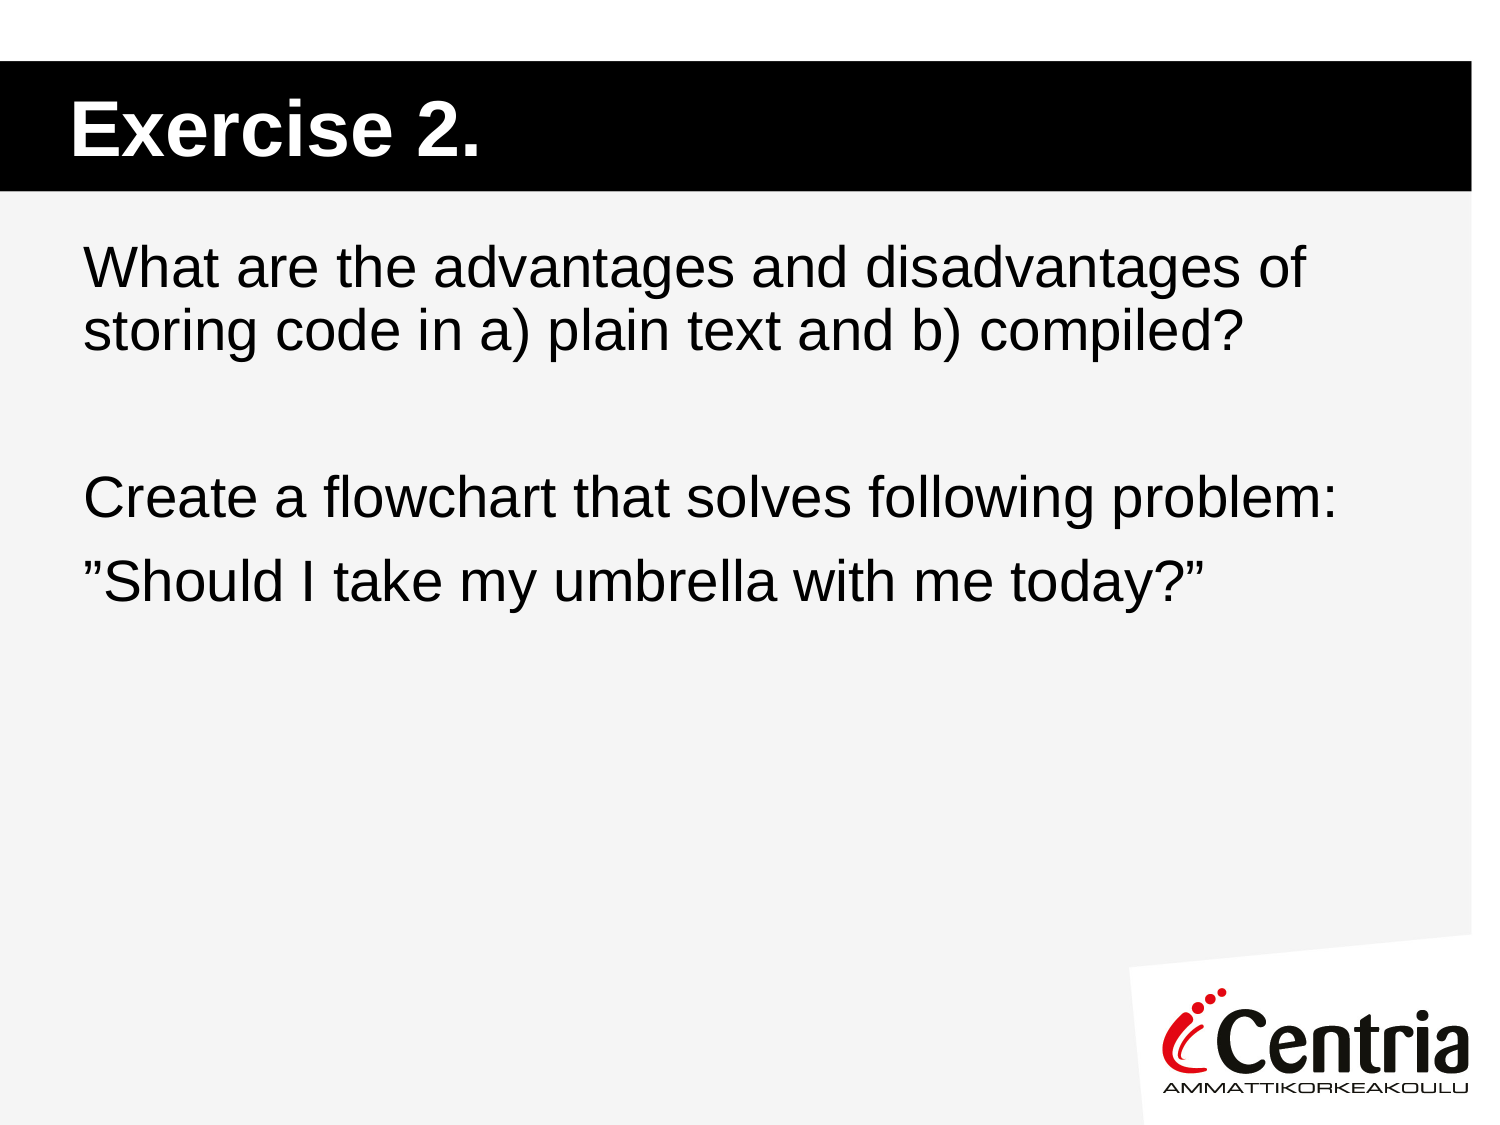

# Exercise 2.
What are the advantages and disadvantages of storing code in a) plain text and b) compiled?

Create a flowchart that solves following problem:
”Should I take my umbrella with me today?”